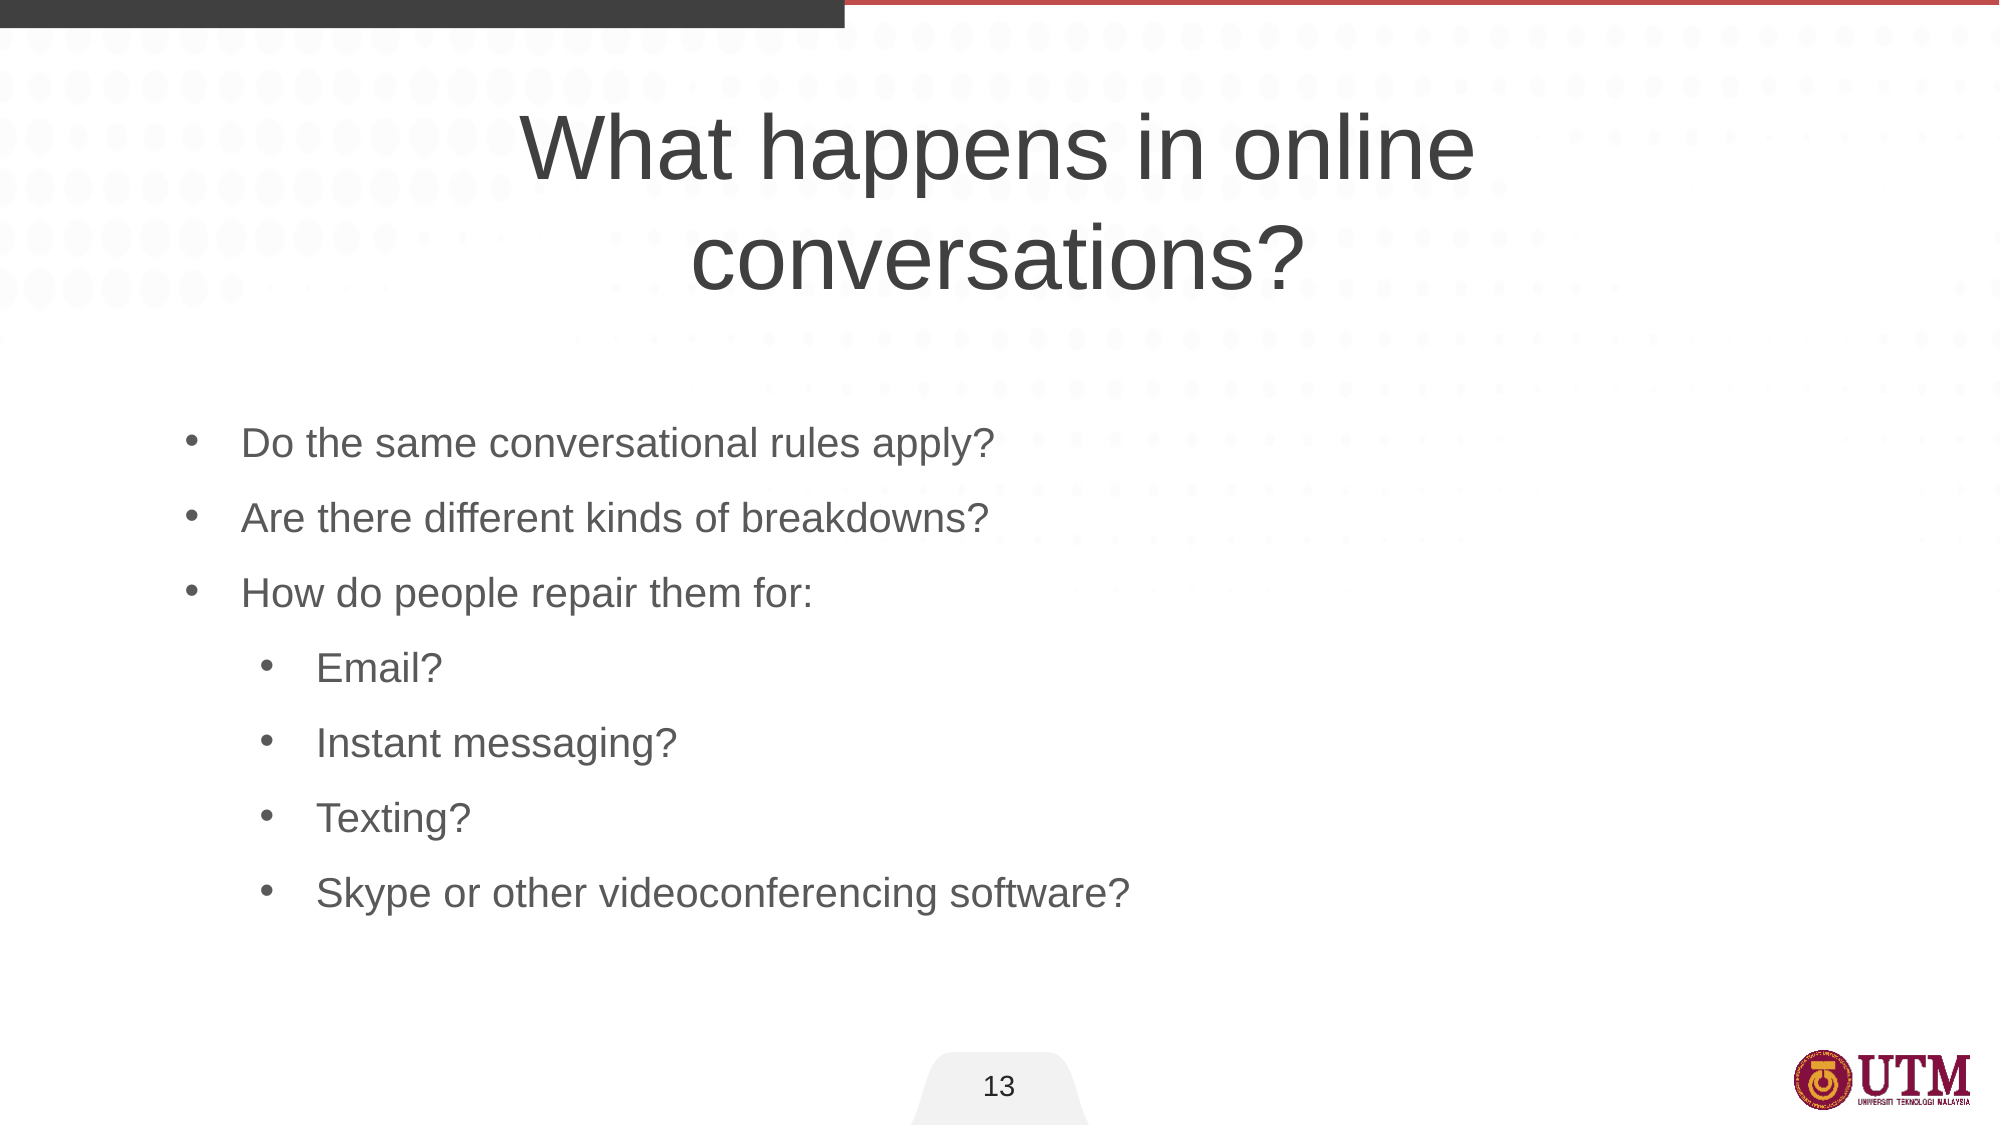

What happens in online conversations?
Do the same conversational rules apply?
Are there different kinds of breakdowns?
How do people repair them for:
Email?
Instant messaging?
Texting?
Skype or other videoconferencing software?
13